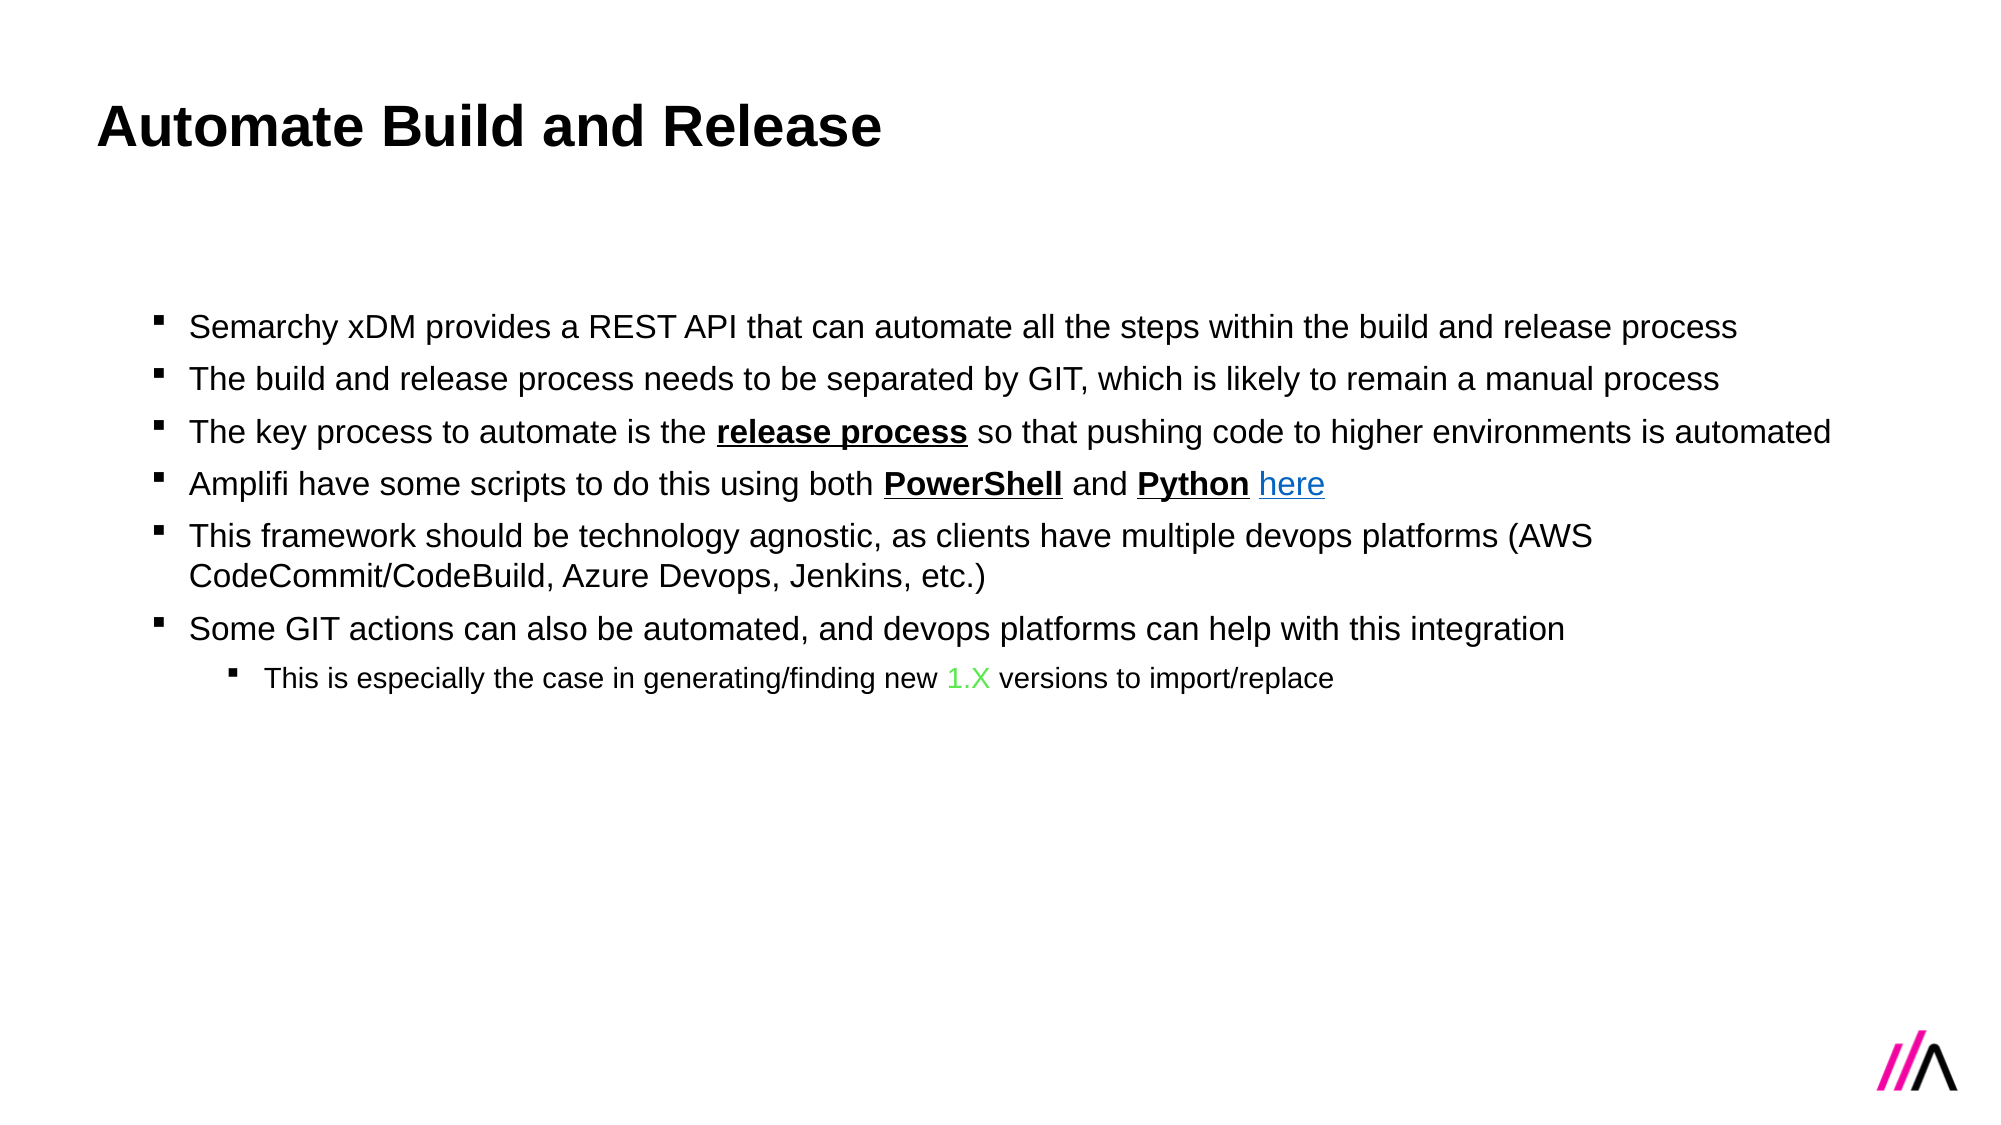

Automate Build and Release
Semarchy xDM provides a REST API that can automate all the steps within the build and release process
The build and release process needs to be separated by GIT, which is likely to remain a manual process
The key process to automate is the release process so that pushing code to higher environments is automated
Amplifi have some scripts to do this using both PowerShell and Python here
This framework should be technology agnostic, as clients have multiple devops platforms (AWS CodeCommit/CodeBuild, Azure Devops, Jenkins, etc.)
Some GIT actions can also be automated, and devops platforms can help with this integration
This is especially the case in generating/finding new 1.X versions to import/replace